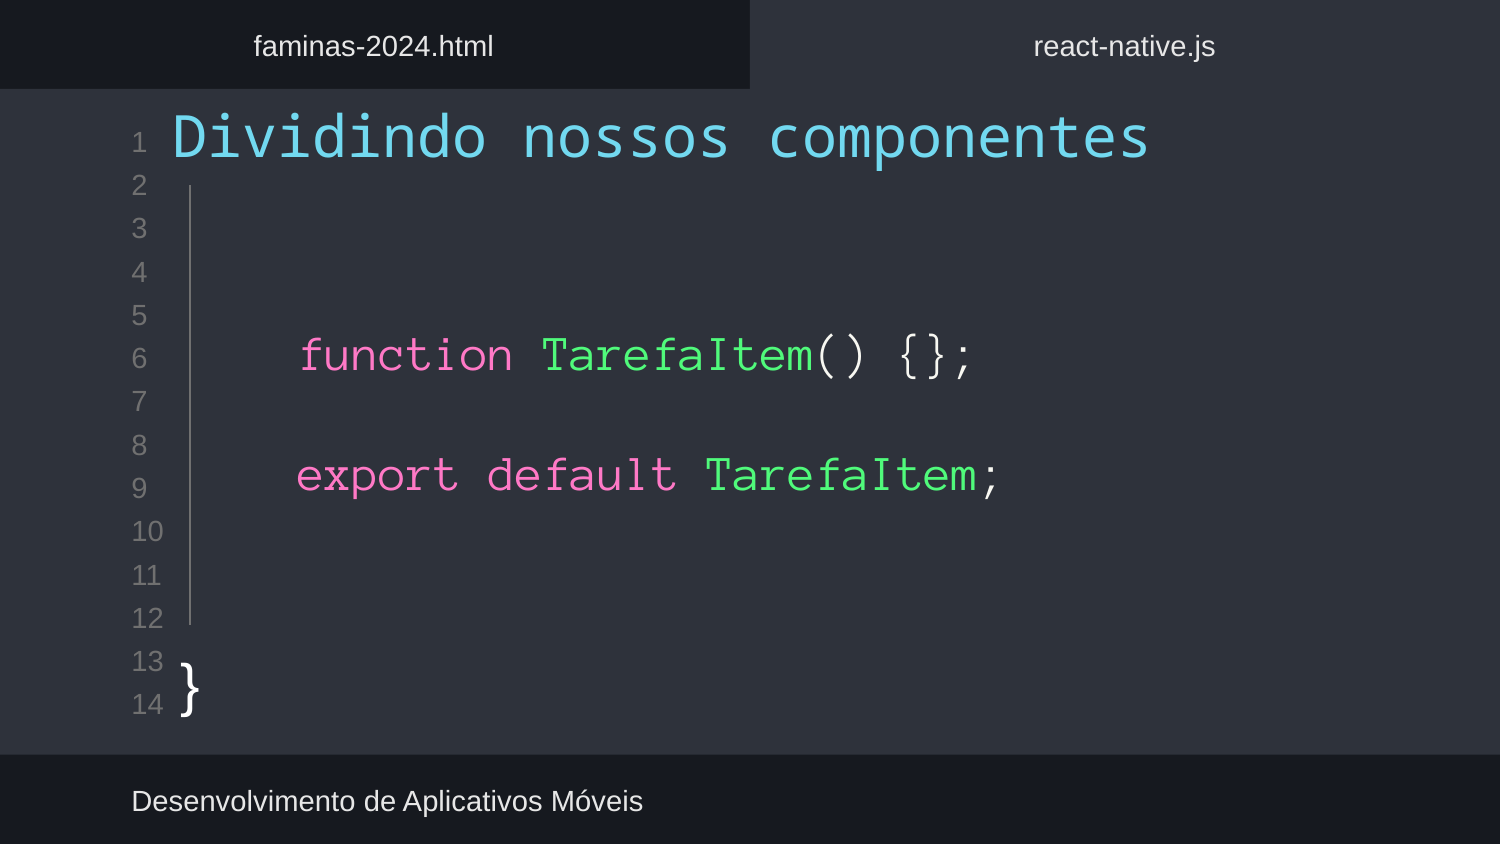

faminas-2024.html
react-native.js
Dividindo nossos componentes
}
function TarefaItem() {};
export default TarefaItem;
Desenvolvimento de Aplicativos Móveis